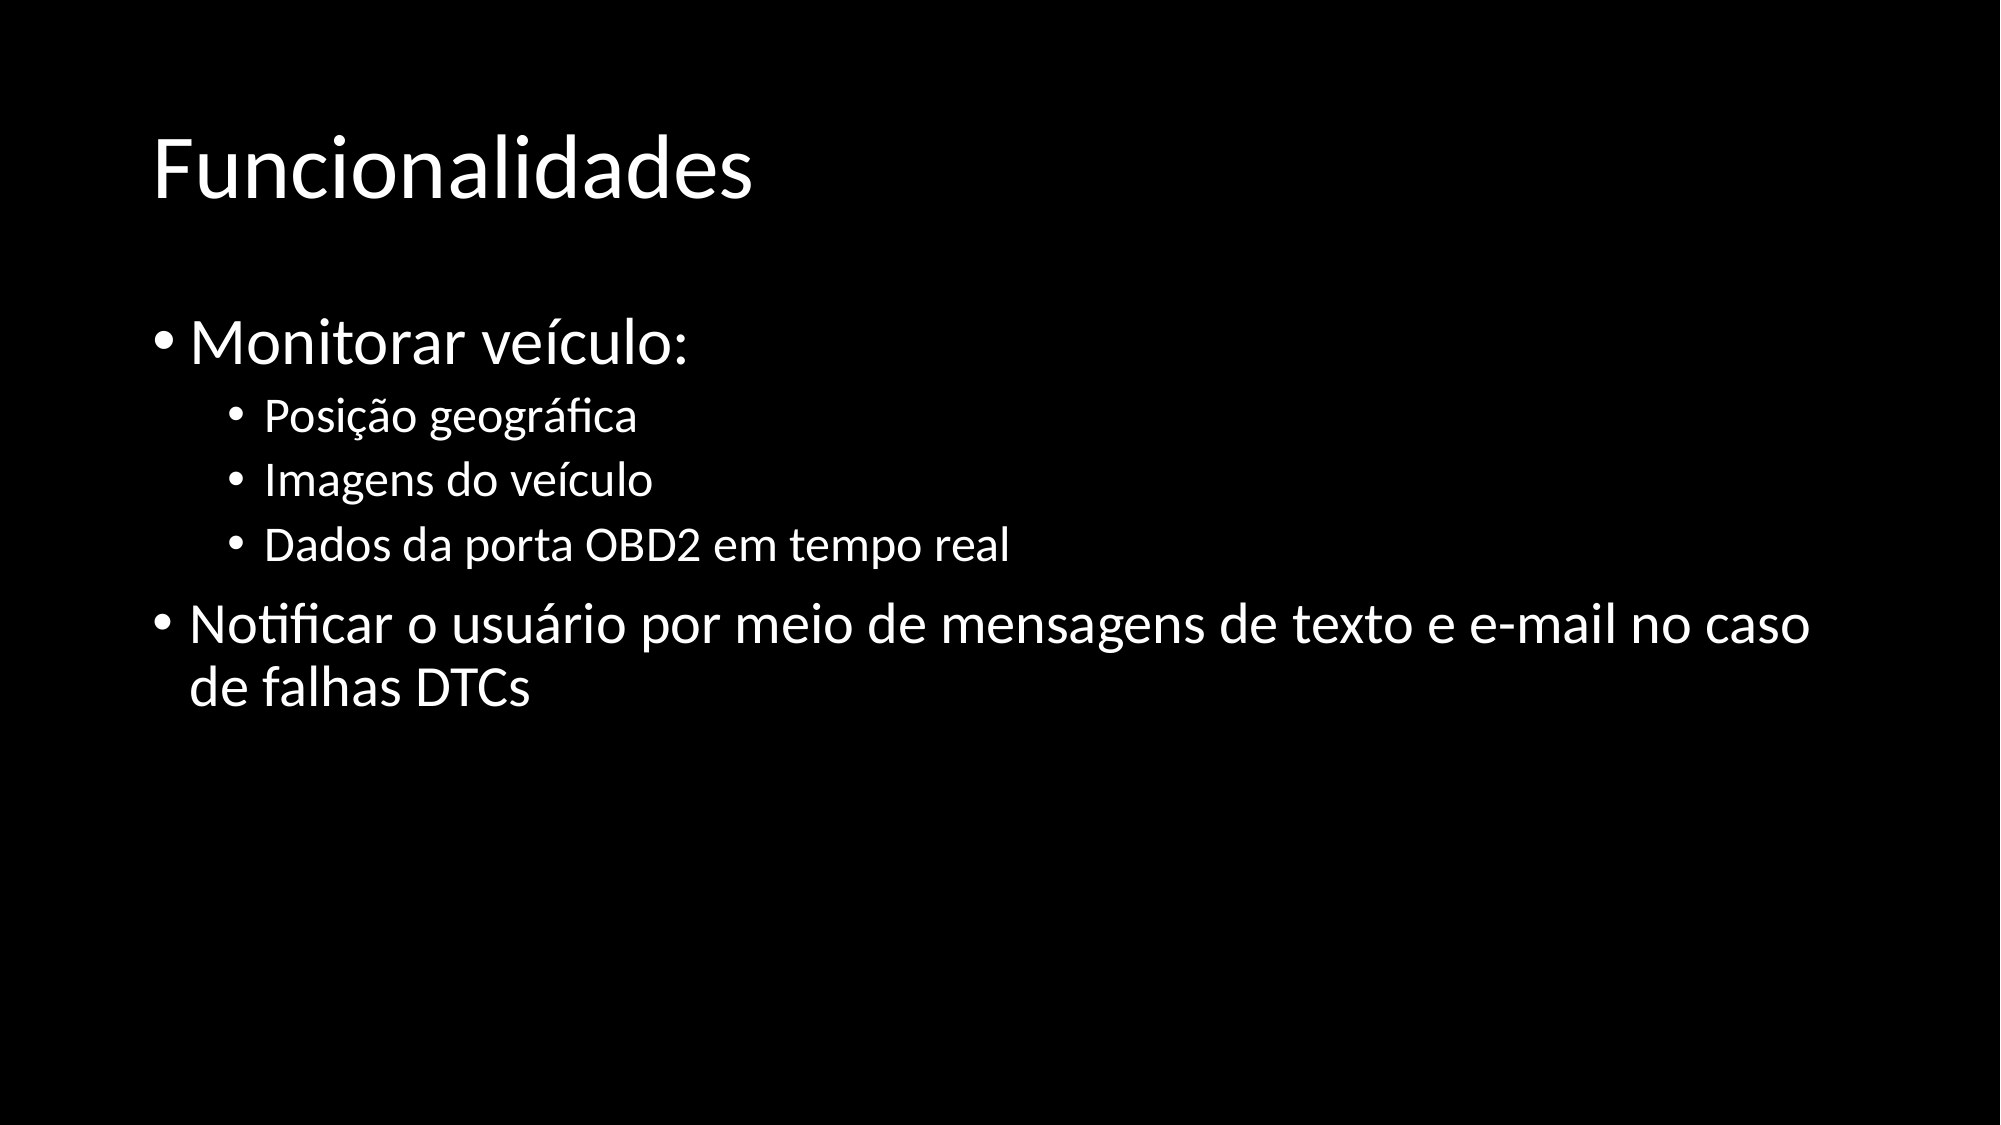

# Funcionalidades
Monitorar veículo:
Posição geográfica
Imagens do veículo
Dados da porta OBD2 em tempo real
Notificar o usuário por meio de mensagens de texto e e-mail no caso de falhas DTCs